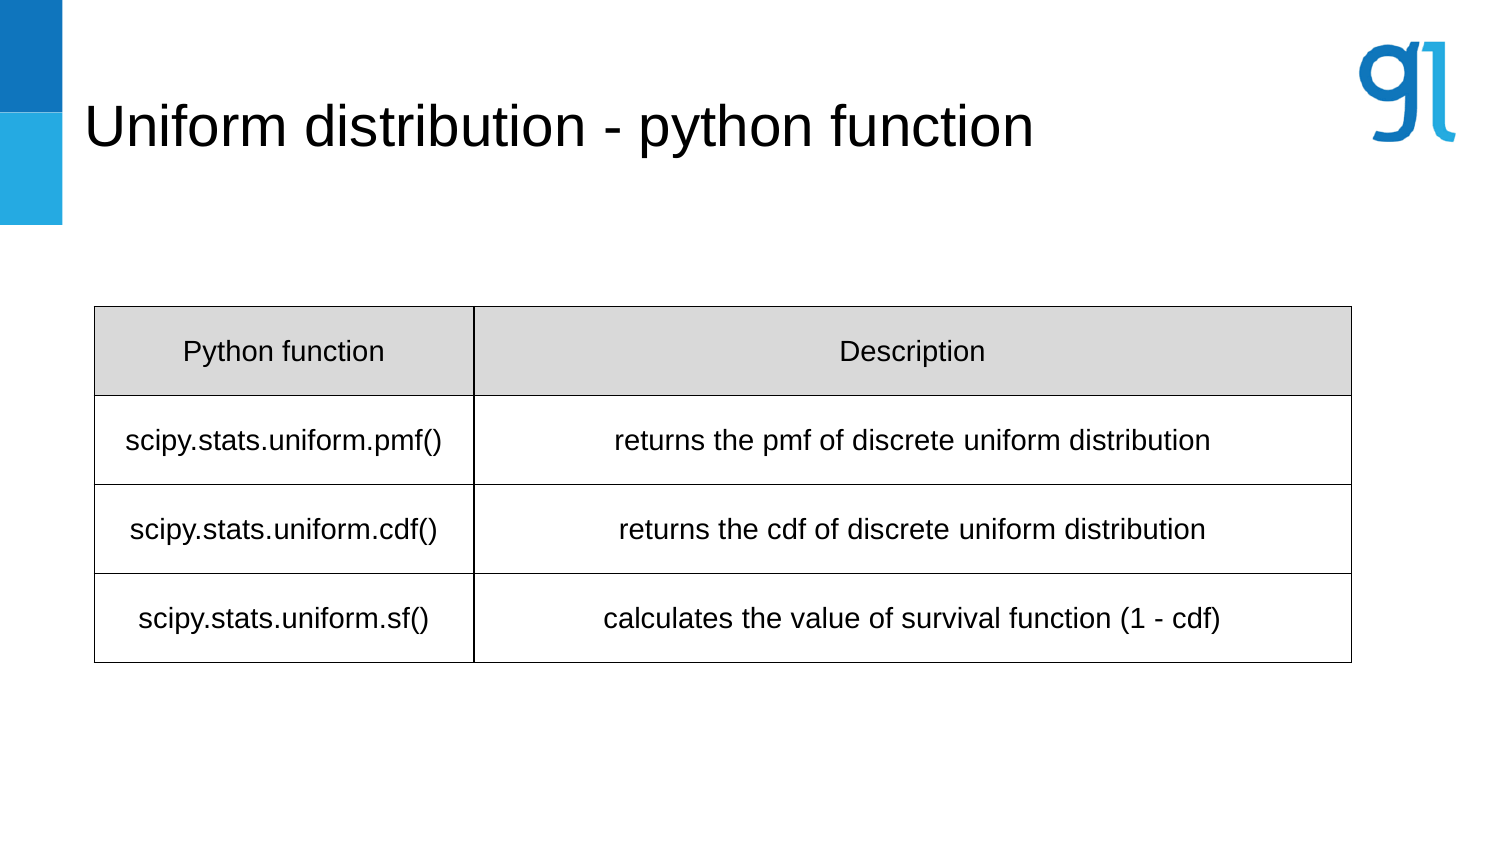

# Uniform distribution - python function
| Python function | Description |
| --- | --- |
| scipy.stats.uniform.pmf() | returns the pmf of discrete uniform distribution |
| scipy.stats.uniform.cdf() | returns the cdf of discrete uniform distribution |
| scipy.stats.uniform.sf() | calculates the value of survival function (1 - cdf) |